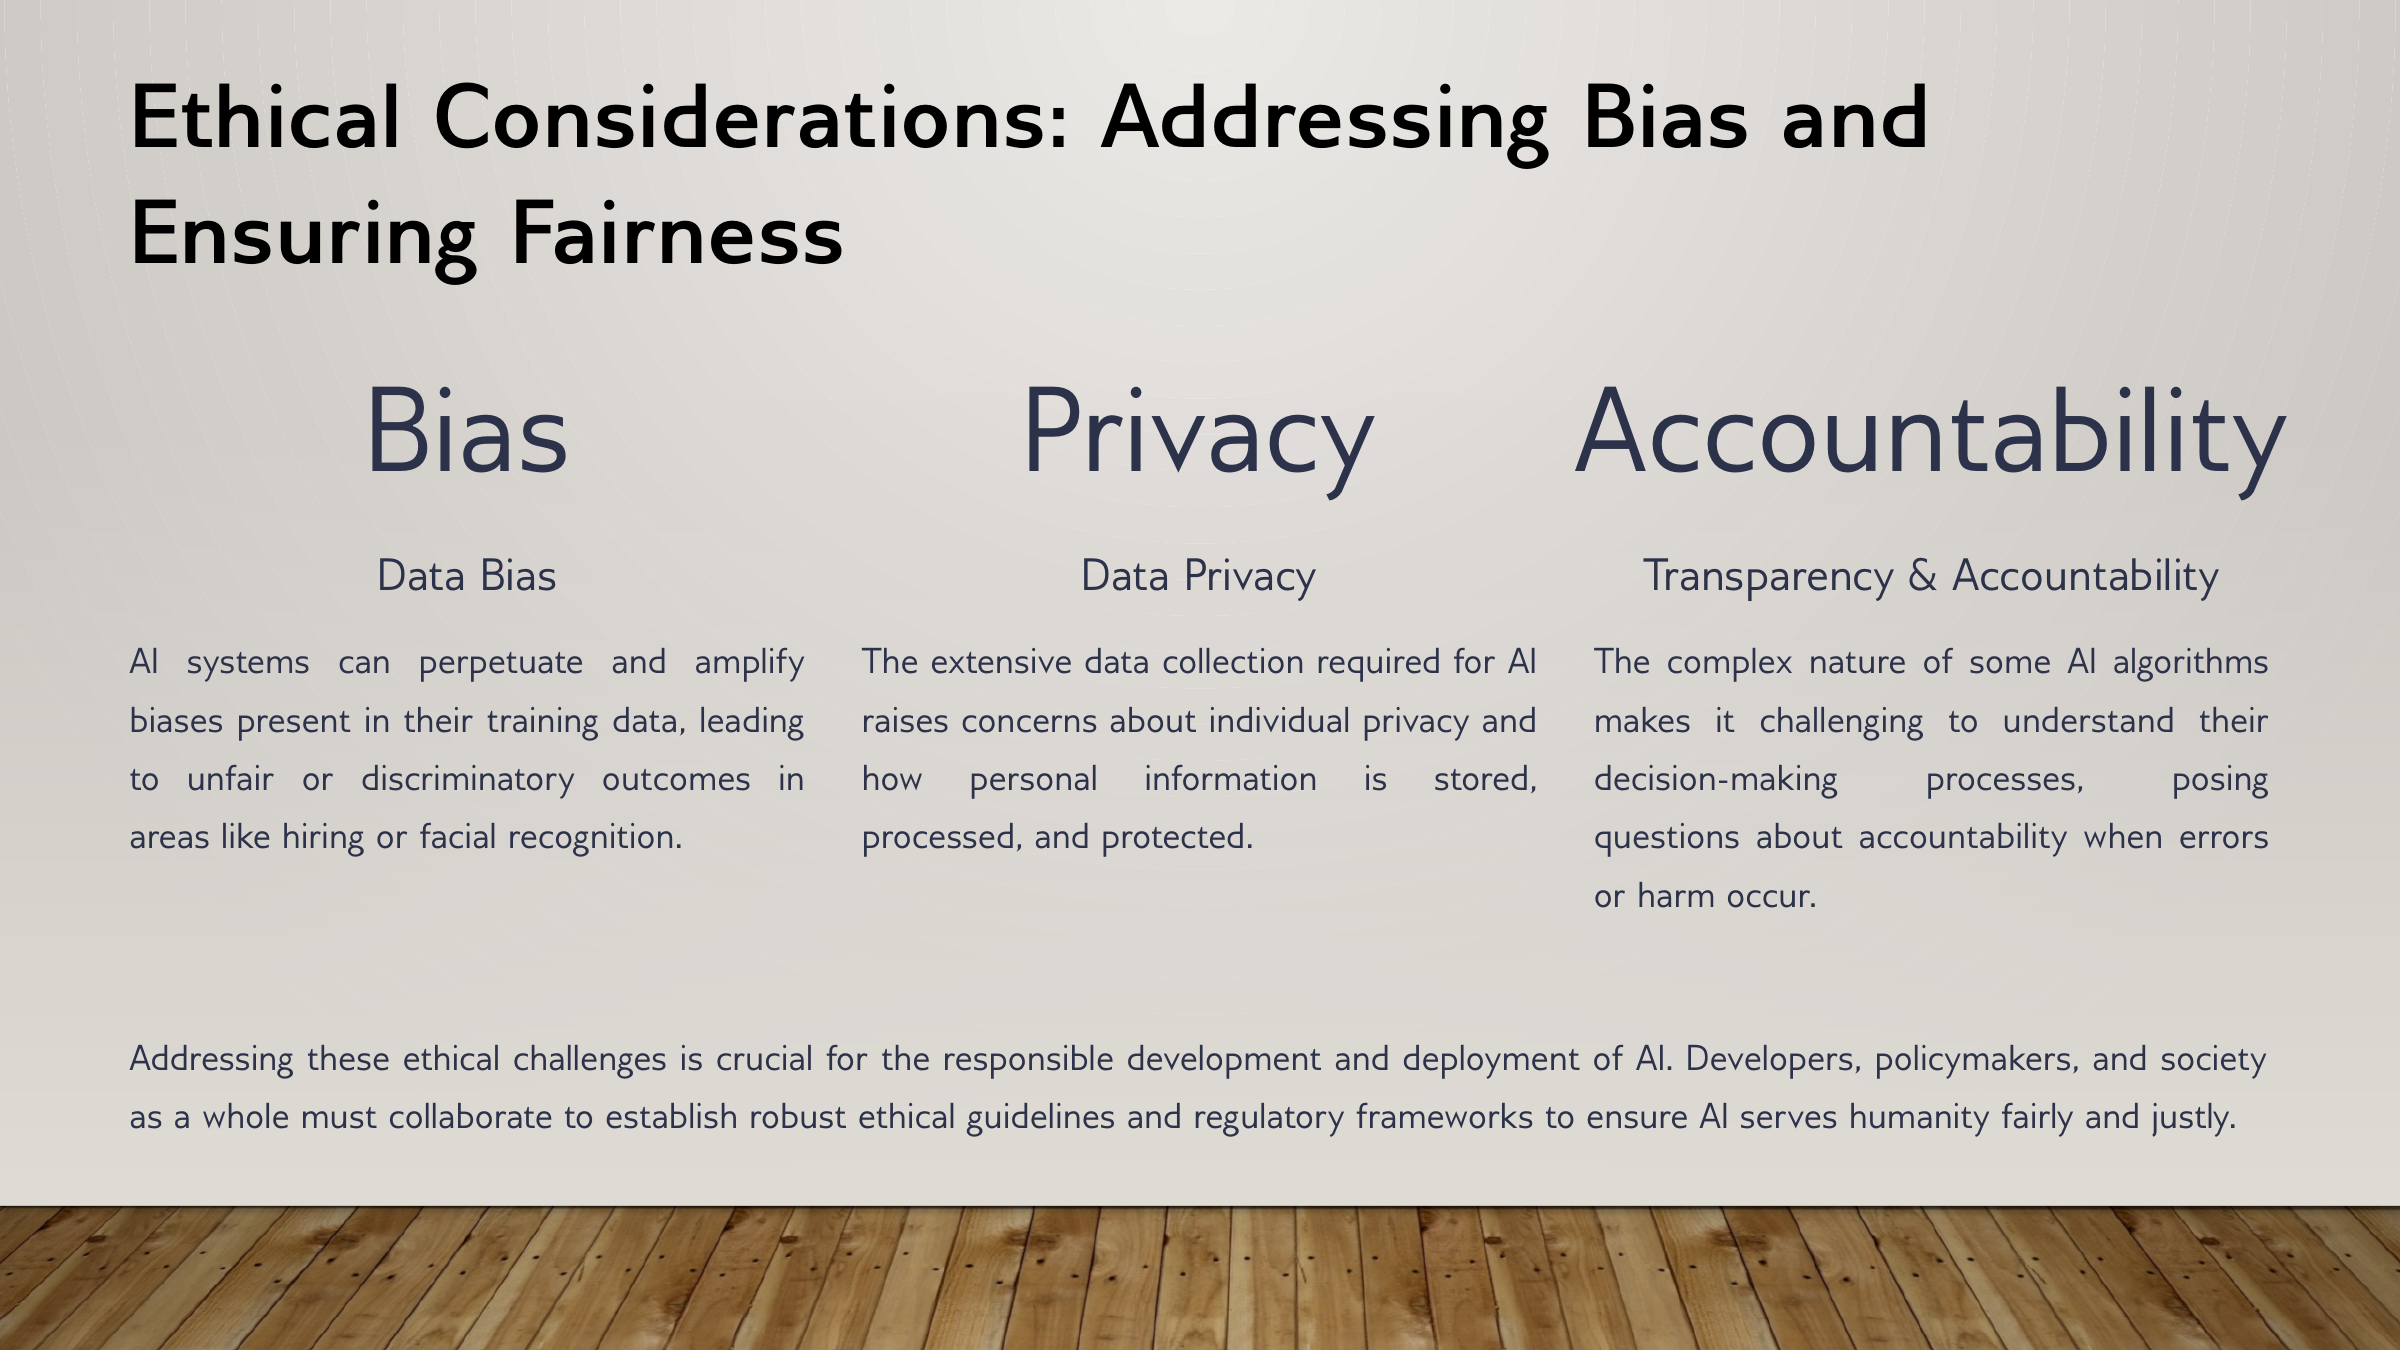

Ethical Considerations: Addressing Bias and Ensuring Fairness
Bias
Privacy
Accountability
Data Bias
Data Privacy
Transparency & Accountability
AI systems can perpetuate and amplify biases present in their training data, leading to unfair or discriminatory outcomes in areas like hiring or facial recognition.
The extensive data collection required for AI raises concerns about individual privacy and how personal information is stored, processed, and protected.
The complex nature of some AI algorithms makes it challenging to understand their decision-making processes, posing questions about accountability when errors or harm occur.
Addressing these ethical challenges is crucial for the responsible development and deployment of AI. Developers, policymakers, and society as a whole must collaborate to establish robust ethical guidelines and regulatory frameworks to ensure AI serves humanity fairly and justly.